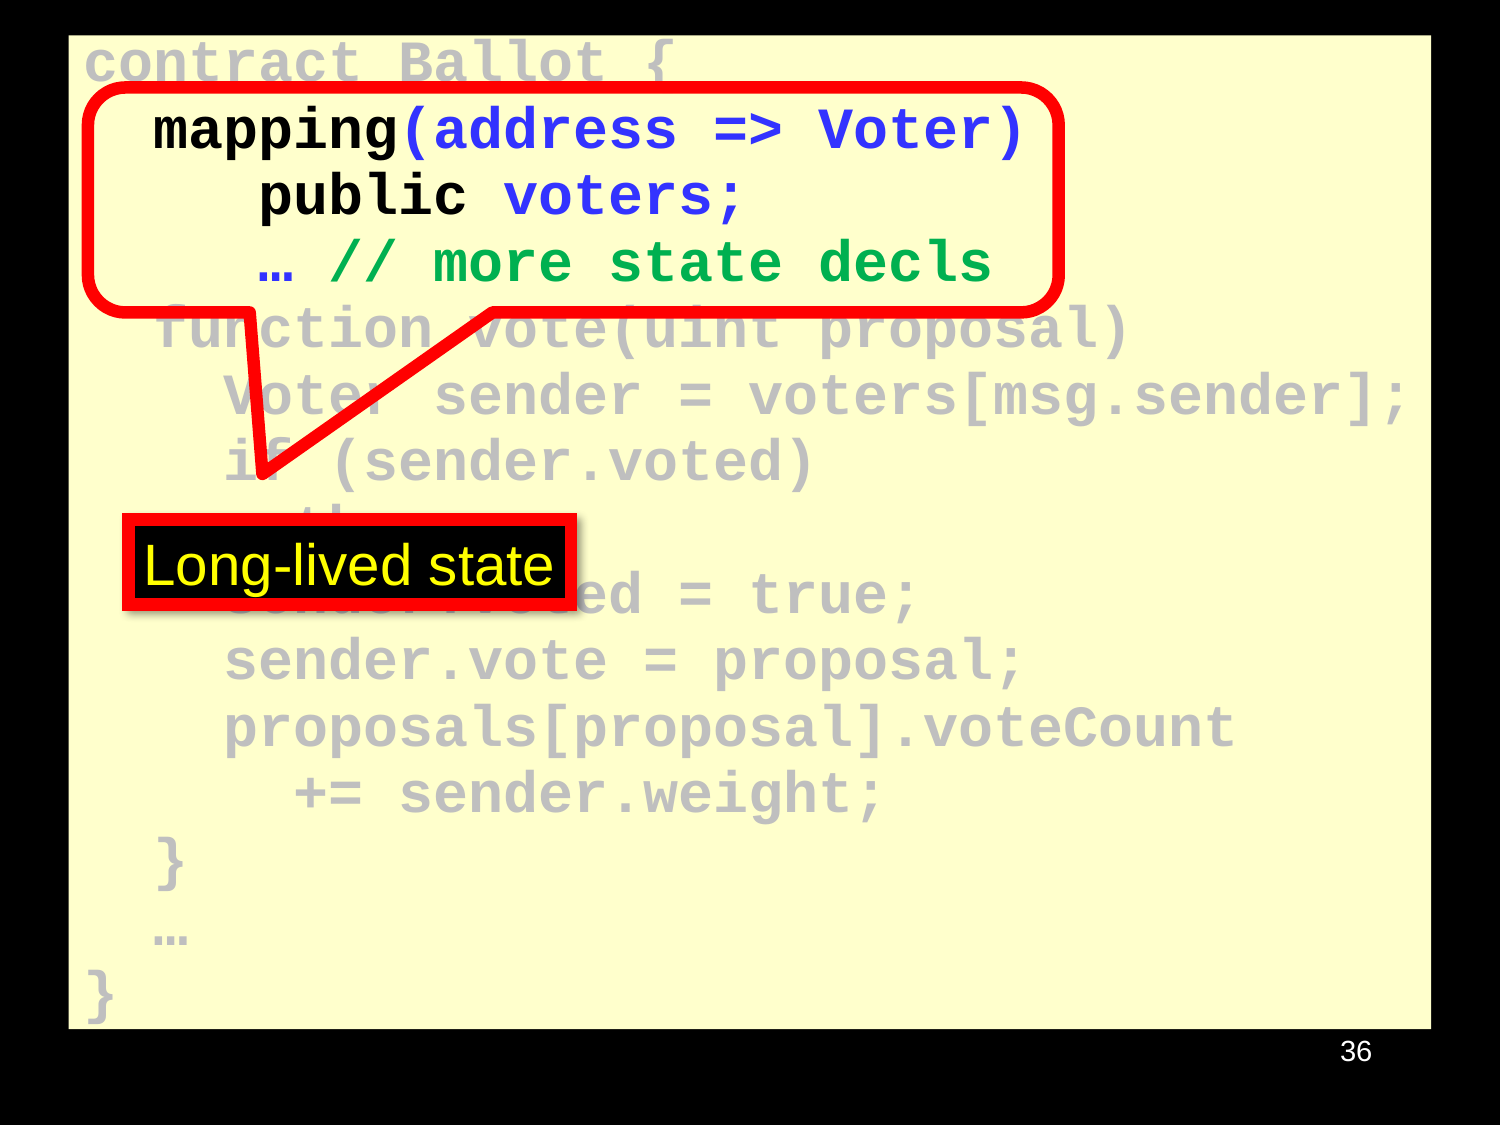

contract Ballot {
  mapping(address => Voter)
     public voters;
     … // more state decls
  function vote(uint proposal)
    Voter sender = voters[msg.sender];
    if (sender.voted)
      throw;
    sender.voted = true;
    sender.vote = proposal;
    proposals[proposal].voteCount
      += sender.weight;
  }
  …
}

Long-lived state
36